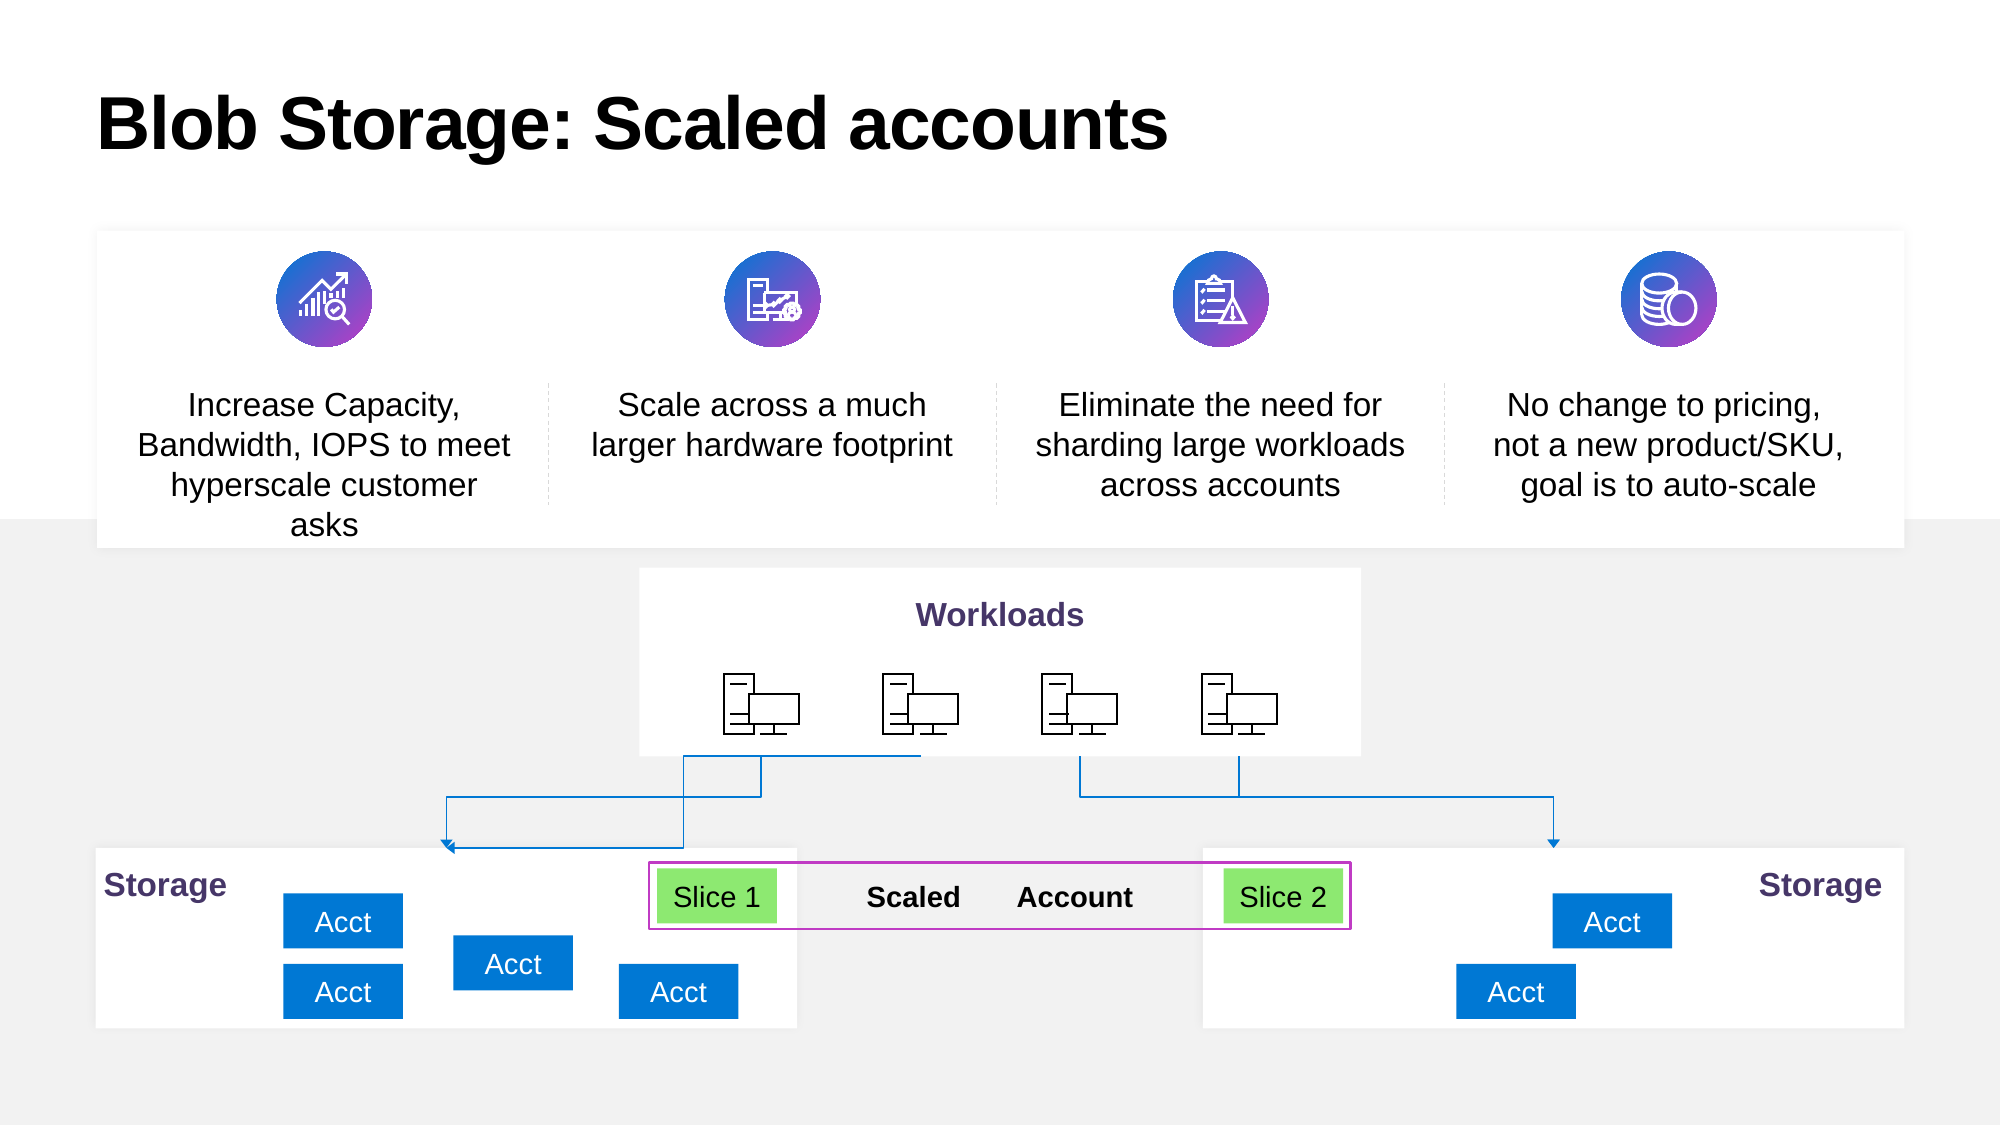

# Blob Storage: Scaled accounts

Increase Capacity, Bandwidth, IOPS to meet hyperscale customer asks
Scale across a much larger hardware footprint
Eliminate the need for sharding large workloads across accounts
No change to pricing,
not a new product/SKU, goal is to auto-scale

Workloads

Scaled 	Account
Storage
Storage
Slice 1
Slice 2
Acct
Acct
Acct
Acct
Acct
Acct